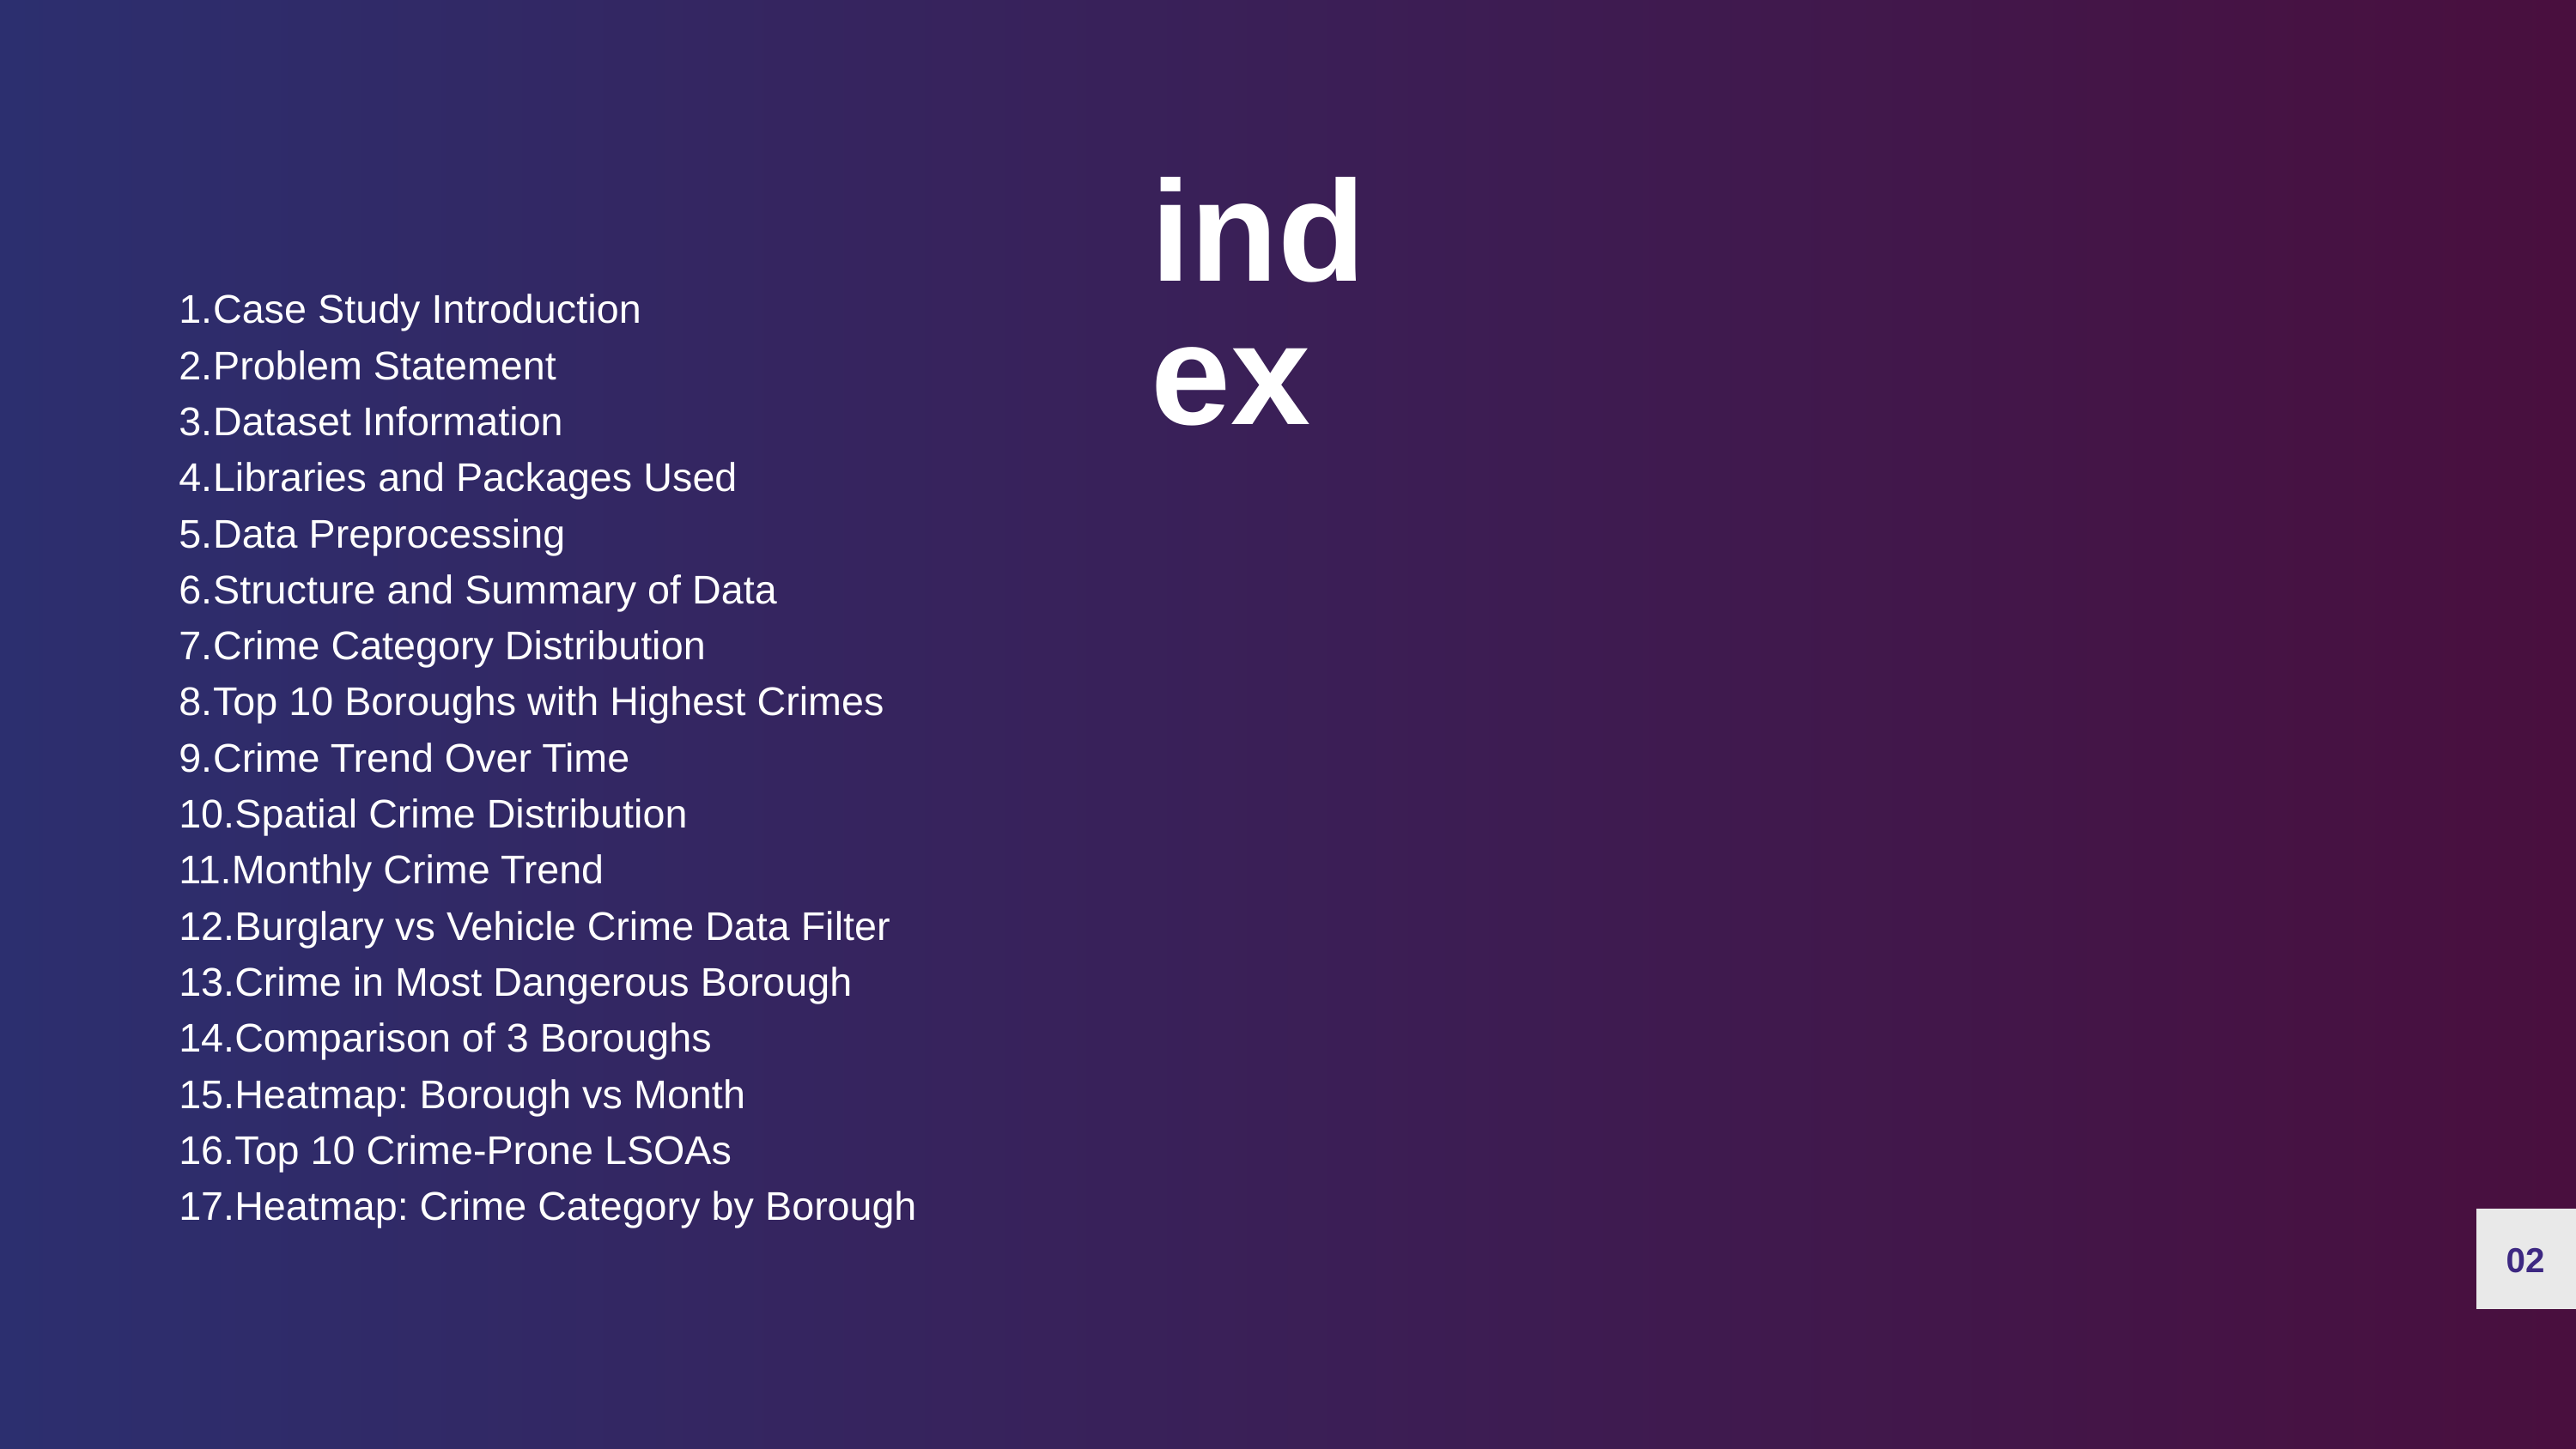

index
Case Study Introduction
Problem Statement
Dataset Information
Libraries and Packages Used
Data Preprocessing
Structure and Summary of Data
Crime Category Distribution
Top 10 Boroughs with Highest Crimes
Crime Trend Over Time
Spatial Crime Distribution
Monthly Crime Trend
Burglary vs Vehicle Crime Data Filter
Crime in Most Dangerous Borough
Comparison of 3 Boroughs
Heatmap: Borough vs Month
Top 10 Crime-Prone LSOAs
Heatmap: Crime Category by Borough

02